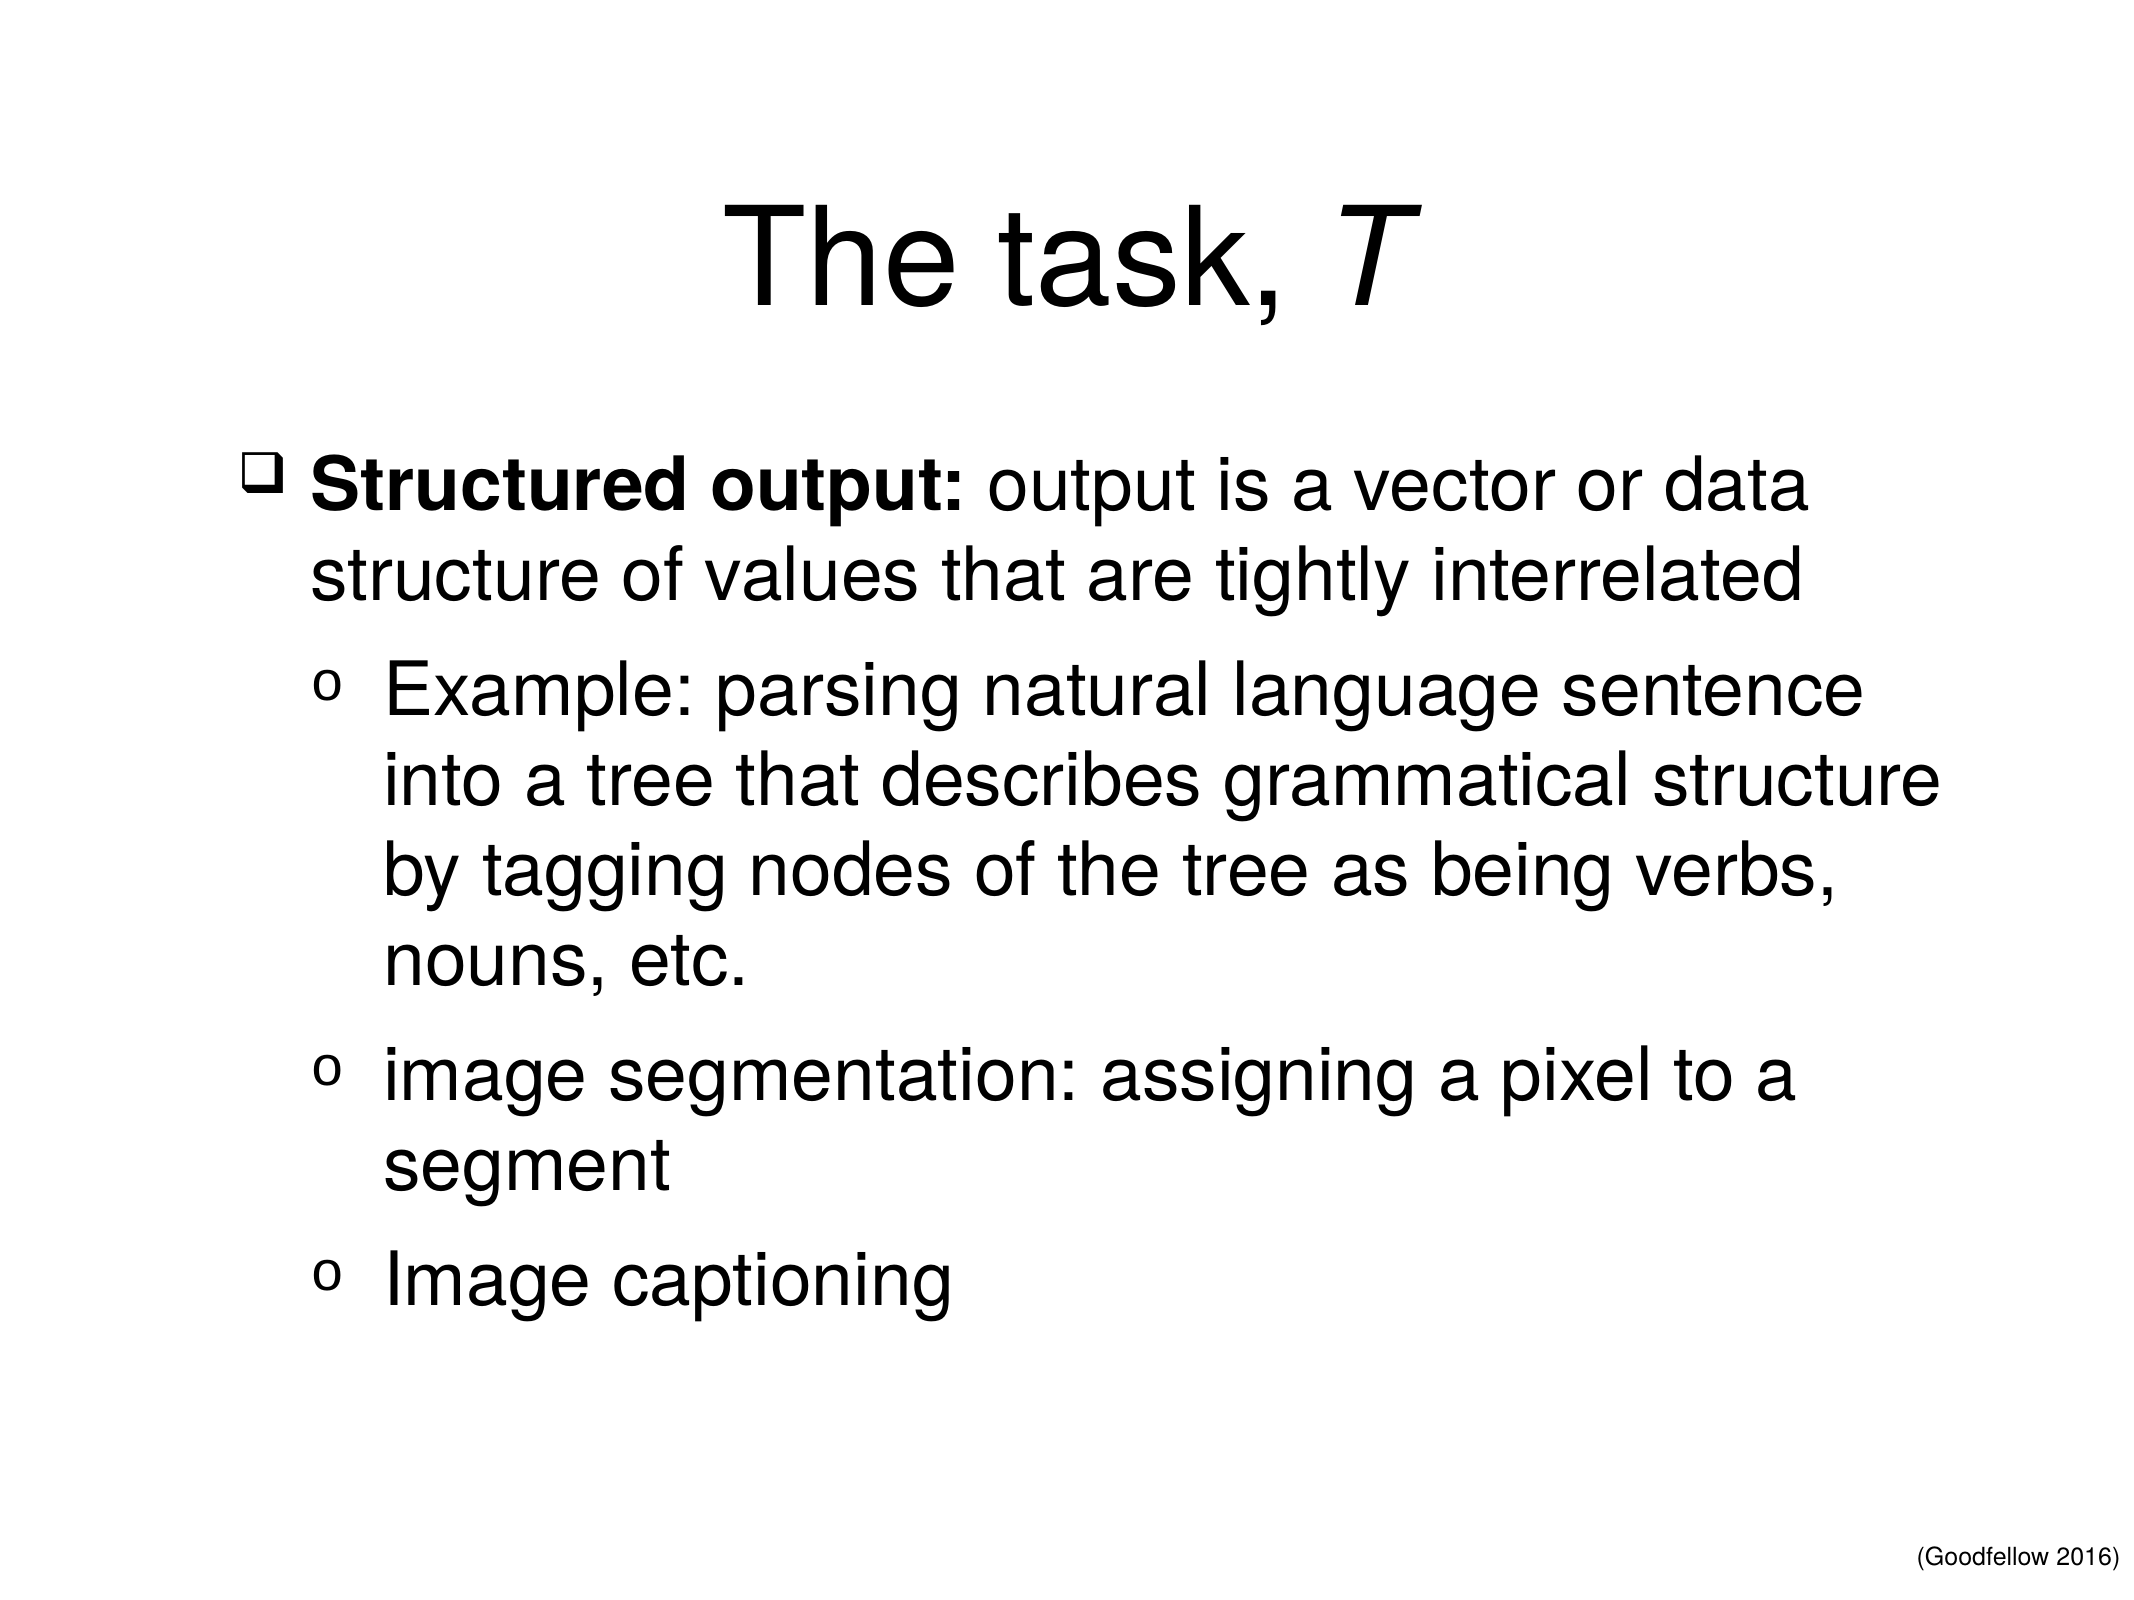

# The task, T
Structured output: output is a vector or data structure of values that are tightly interrelated
Example: parsing natural language sentence into a tree that describes grammatical structure by tagging nodes of the tree as being verbs, nouns, etc.
image segmentation: assigning a pixel to a segment
Image captioning